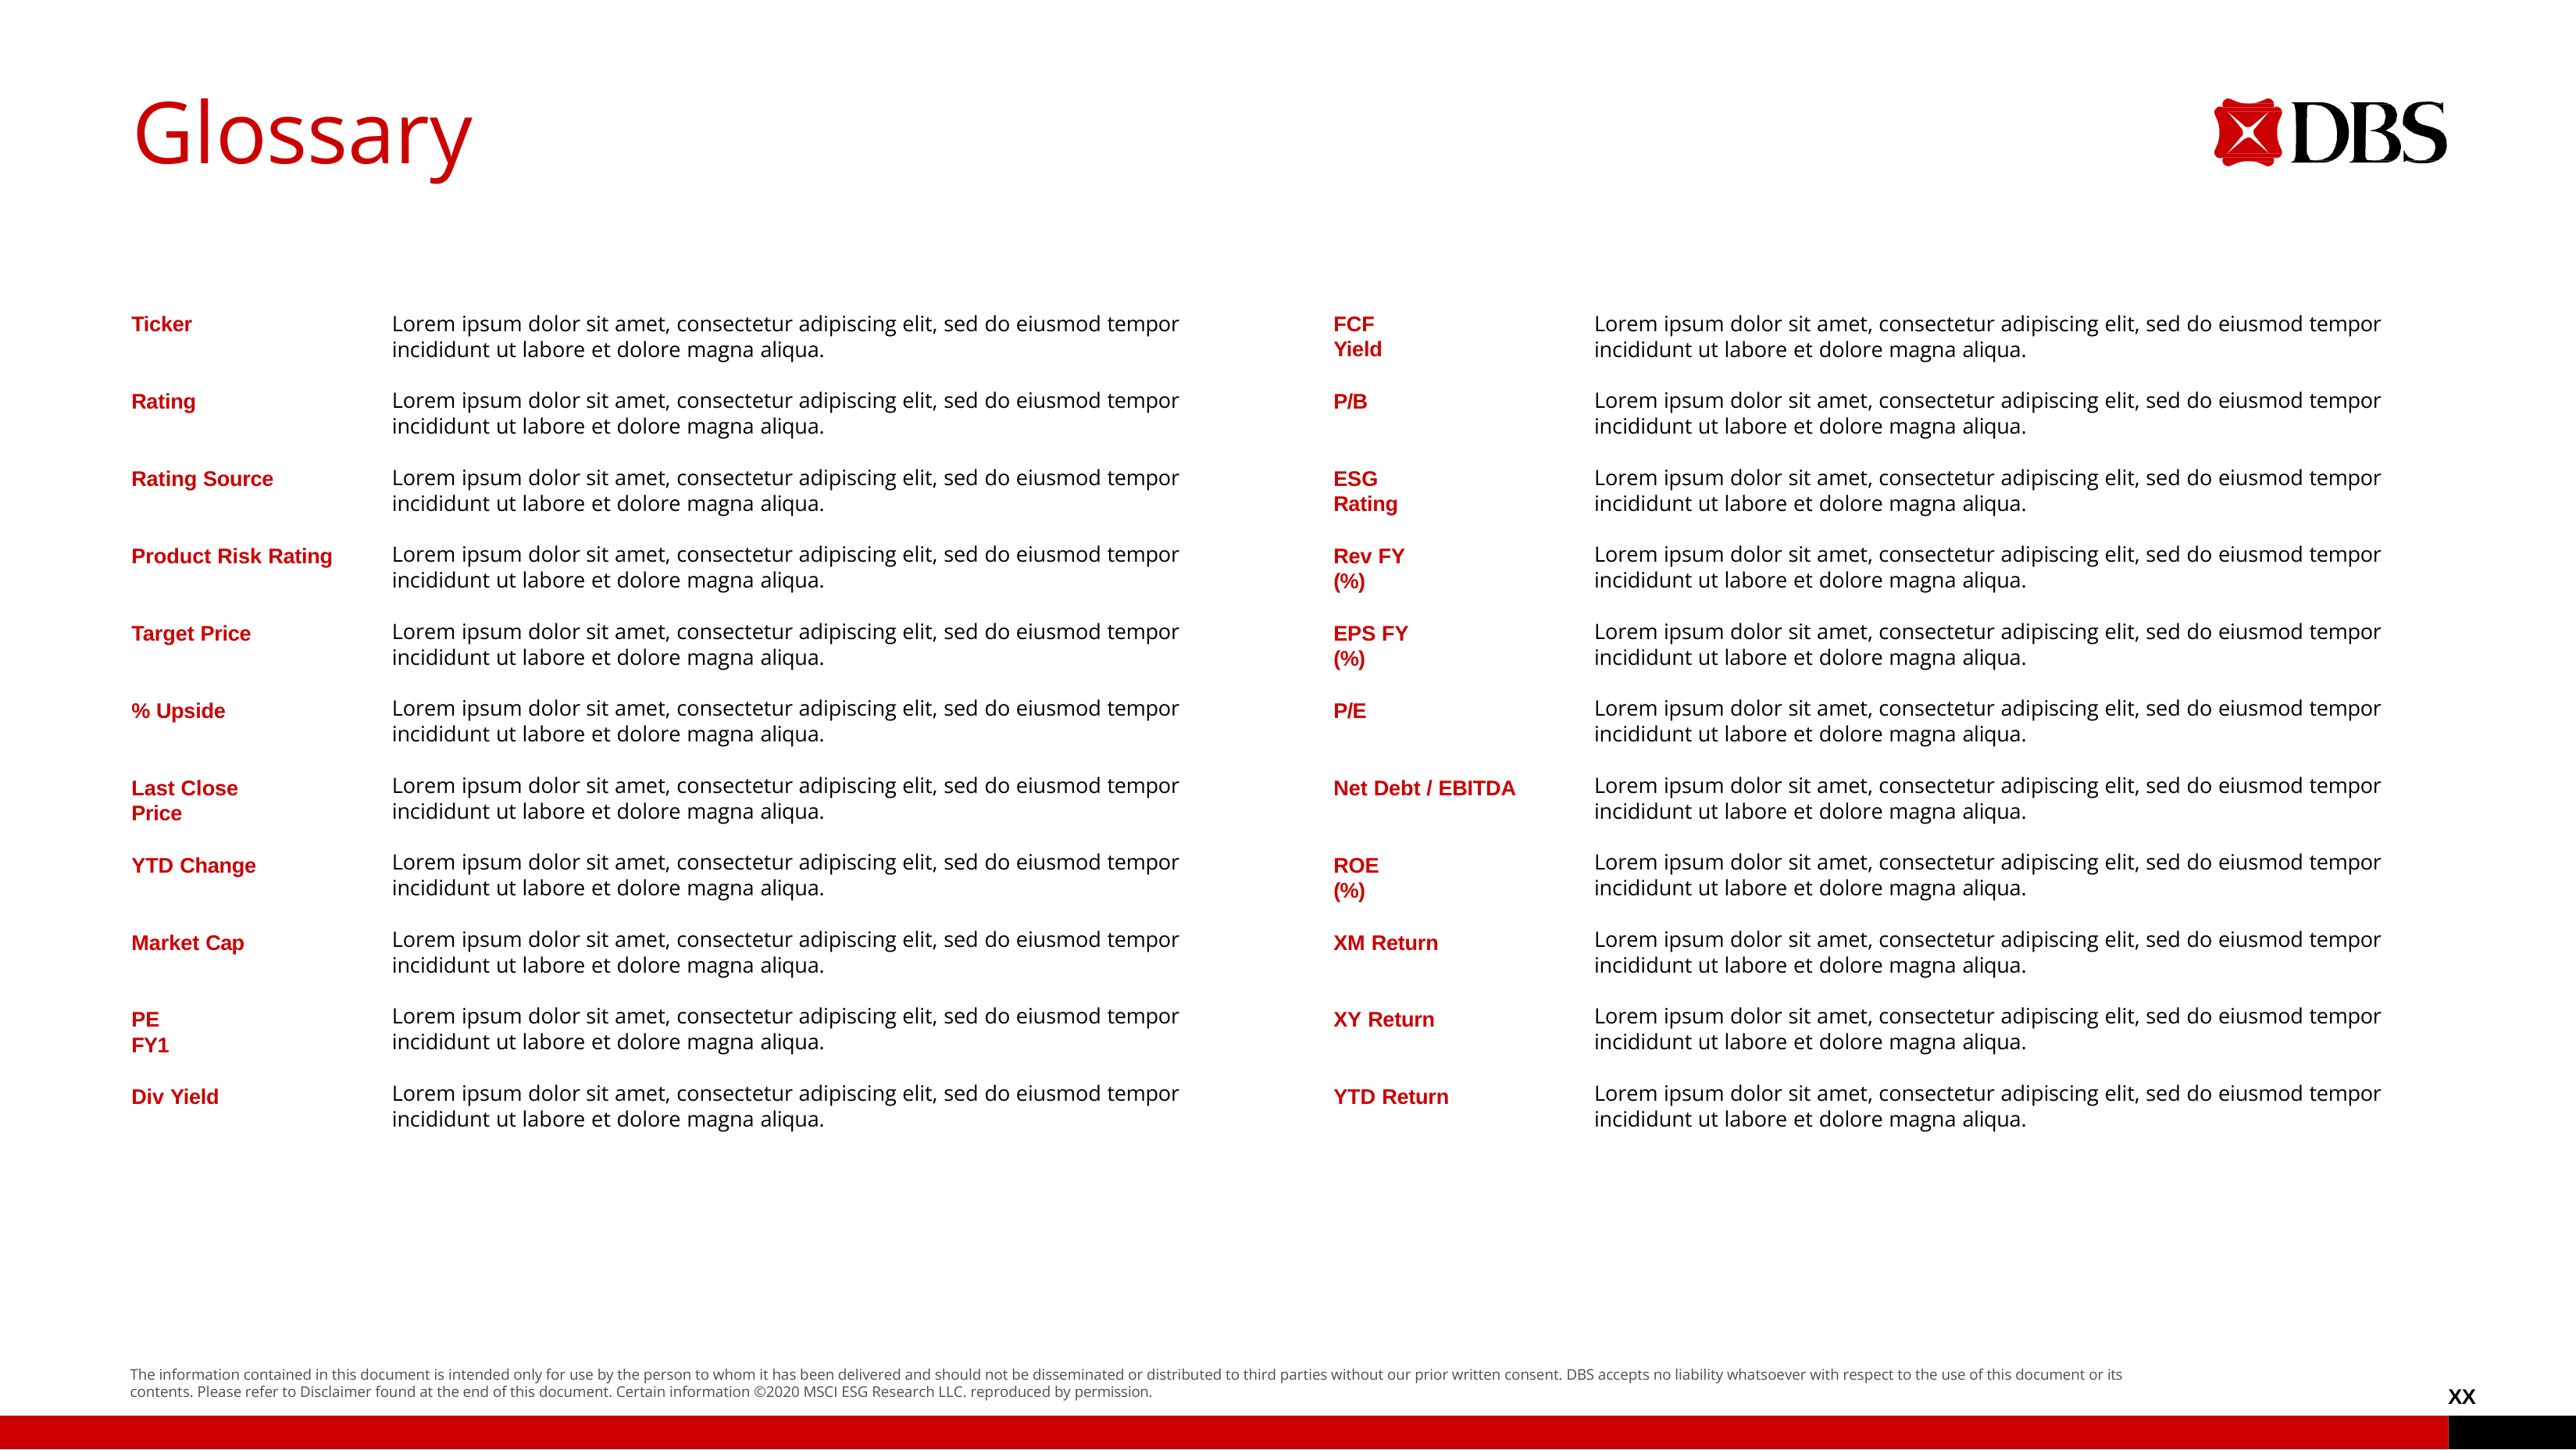

# Glossary

Ticker
Lorem ipsum dolor sit amet, consectetur adipiscing elit, sed do eiusmod tempor incididunt ut labore et dolore magna aliqua.
Lorem ipsum dolor sit amet, consectetur adipiscing elit, sed do eiusmod tempor incididunt ut labore et dolore magna aliqua.
Lorem ipsum dolor sit amet, consectetur adipiscing elit, sed do eiusmod tempor incididunt ut labore et dolore magna aliqua.
Lorem ipsum dolor sit amet, consectetur adipiscing elit, sed do eiusmod tempor incididunt ut labore et dolore magna aliqua.
Lorem ipsum dolor sit amet, consectetur adipiscing elit, sed do eiusmod tempor incididunt ut labore et dolore magna aliqua.
Lorem ipsum dolor sit amet, consectetur adipiscing elit, sed do eiusmod tempor incididunt ut labore et dolore magna aliqua.
Lorem ipsum dolor sit amet, consectetur adipiscing elit, sed do eiusmod tempor incididunt ut labore et dolore magna aliqua.
Lorem ipsum dolor sit amet, consectetur adipiscing elit, sed do eiusmod tempor incididunt ut labore et dolore magna aliqua.
Lorem ipsum dolor sit amet, consectetur adipiscing elit, sed do eiusmod tempor incididunt ut labore et dolore magna aliqua.
Lorem ipsum dolor sit amet, consectetur adipiscing elit, sed do eiusmod tempor incididunt ut labore et dolore magna aliqua.
Lorem ipsum dolor sit amet, consectetur adipiscing elit, sed do eiusmod tempor incididunt ut labore et dolore magna aliqua.
FCF Yield
Lorem ipsum dolor sit amet, consectetur adipiscing elit, sed do eiusmod tempor incididunt ut labore et dolore magna aliqua.
Lorem ipsum dolor sit amet, consectetur adipiscing elit, sed do eiusmod tempor incididunt ut labore et dolore magna aliqua.
Lorem ipsum dolor sit amet, consectetur adipiscing elit, sed do eiusmod tempor incididunt ut labore et dolore magna aliqua.
Lorem ipsum dolor sit amet, consectetur adipiscing elit, sed do eiusmod tempor incididunt ut labore et dolore magna aliqua.
Lorem ipsum dolor sit amet, consectetur adipiscing elit, sed do eiusmod tempor incididunt ut labore et dolore magna aliqua.
Lorem ipsum dolor sit amet, consectetur adipiscing elit, sed do eiusmod tempor incididunt ut labore et dolore magna aliqua.
Lorem ipsum dolor sit amet, consectetur adipiscing elit, sed do eiusmod tempor incididunt ut labore et dolore magna aliqua.
Lorem ipsum dolor sit amet, consectetur adipiscing elit, sed do eiusmod tempor incididunt ut labore et dolore magna aliqua.
Lorem ipsum dolor sit amet, consectetur adipiscing elit, sed do eiusmod tempor incididunt ut labore et dolore magna aliqua.
Lorem ipsum dolor sit amet, consectetur adipiscing elit, sed do eiusmod tempor incididunt ut labore et dolore magna aliqua.
Lorem ipsum dolor sit amet, consectetur adipiscing elit, sed do eiusmod tempor incididunt ut labore et dolore magna aliqua.
Rating
P/B
Rating Source
ESG Rating
Product Risk Rating
Rev FY (%)
Target Price
EPS FY (%)
% Upside
P/E
Last Close Price
Net Debt / EBITDA
YTD Change
ROE (%)
Market Cap
XM Return
PE FY1
XY Return
Div Yield
YTD Return
The information contained in this document is intended only for use by the person to whom it has been delivered and should not be disseminated or distributed to third parties without our prior written consent. DBS accepts no liability whatsoever with respect to the use of this document or its contents. Please refer to Disclaimer found at the end of this document. Certain information ©2020 MSCI ESG Research LLC. reproduced by permission.
XX